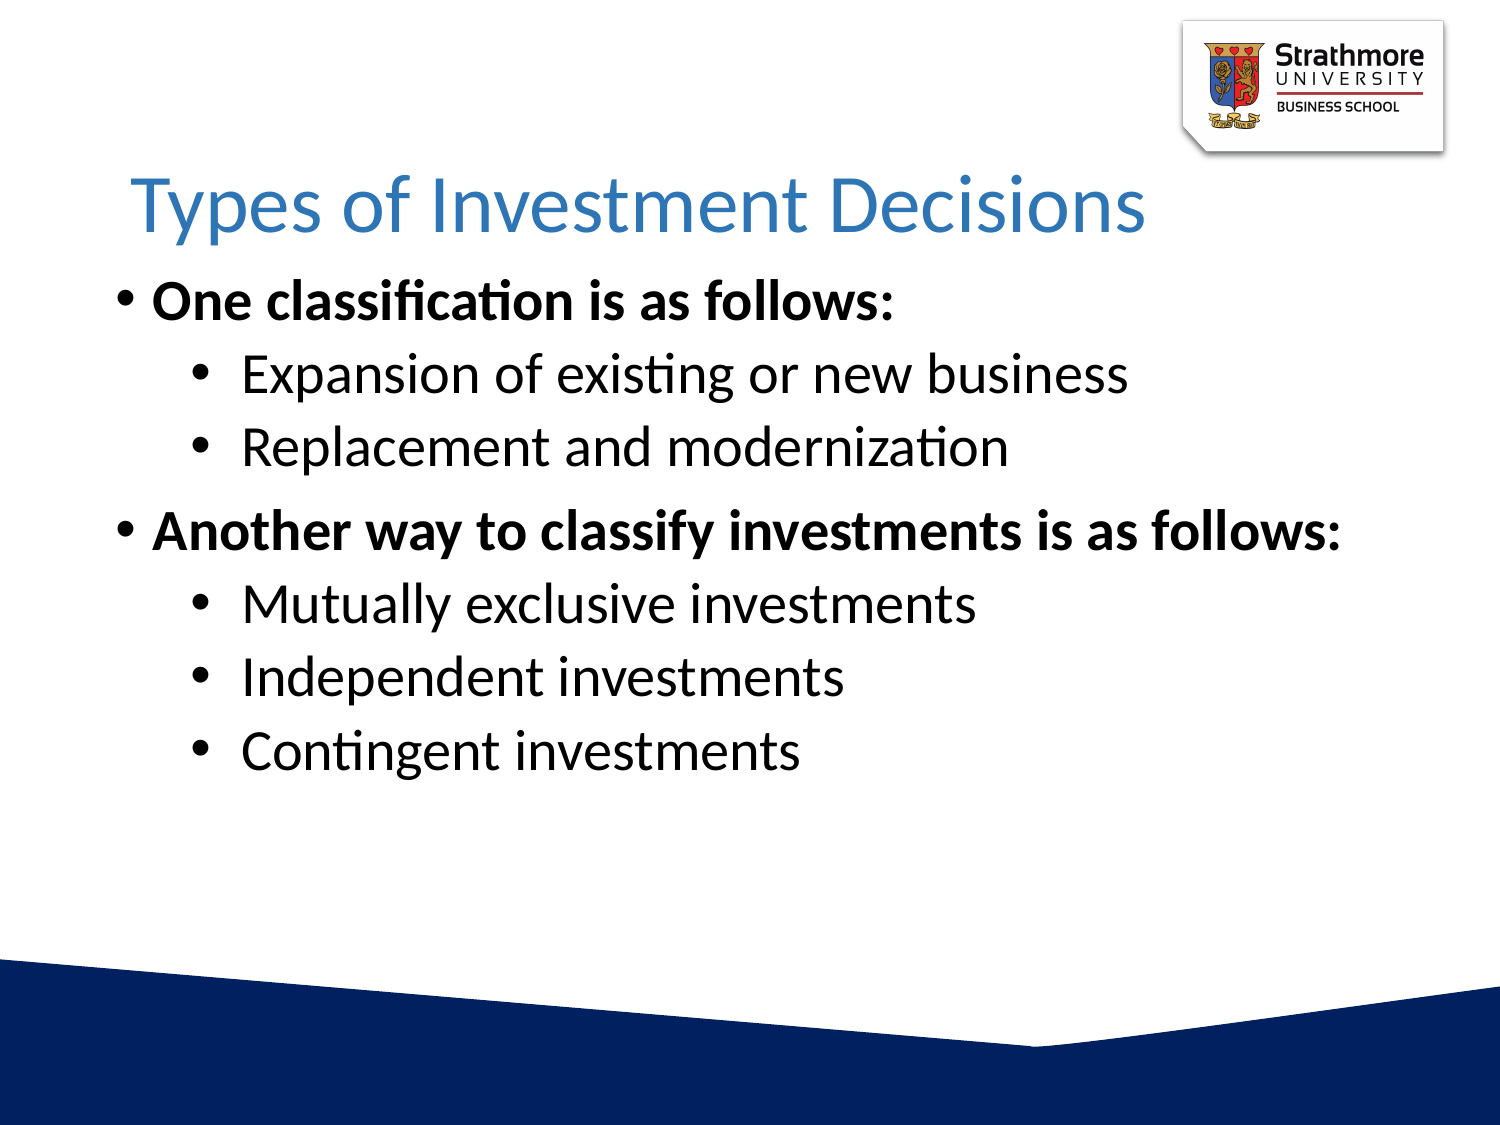

# Types of Investment Decisions
One classification is as follows:
 Expansion of existing or new business
 Replacement and modernization
Another way to classify investments is as follows:
 Mutually exclusive investments
 Independent investments
 Contingent investments